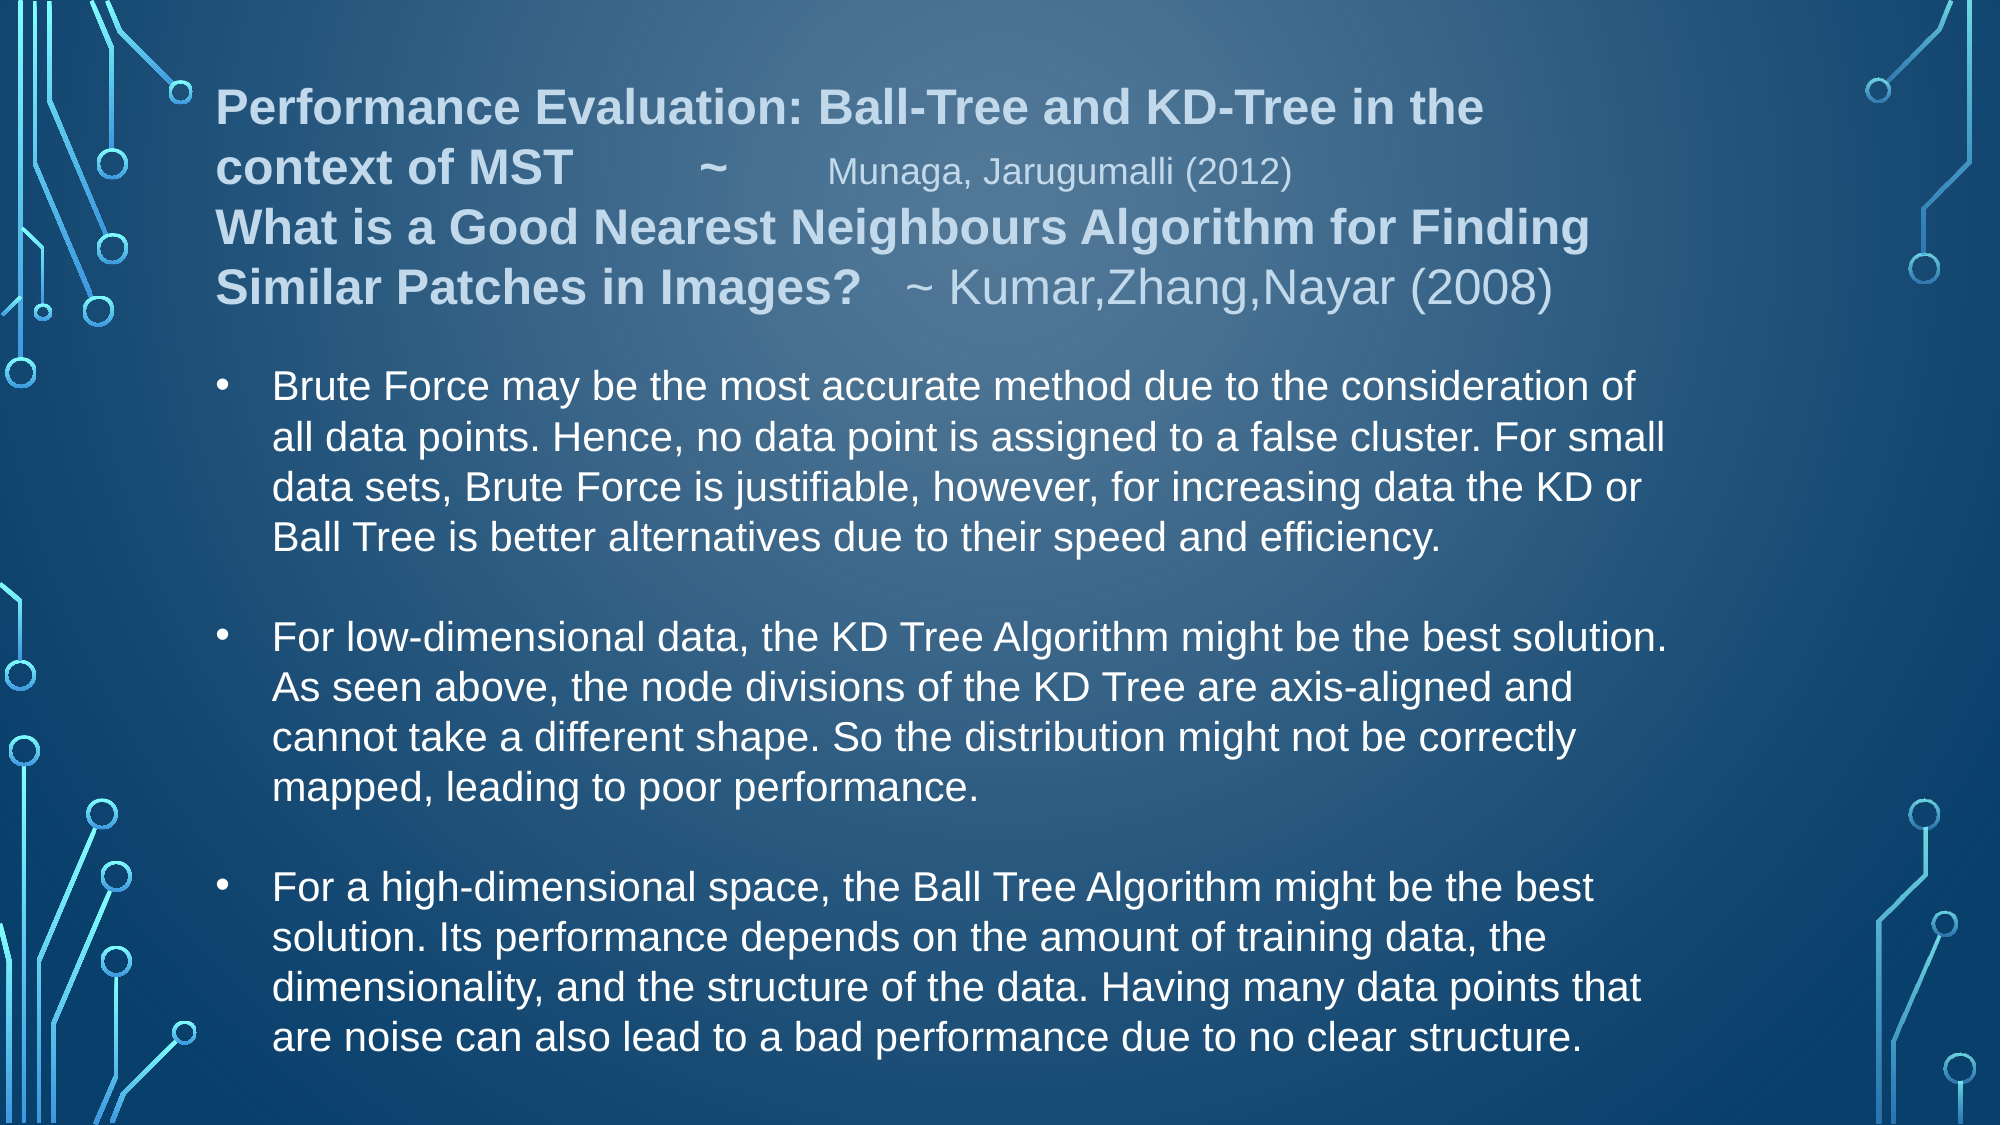

Performance Evaluation: Ball-Tree and KD-Tree in the context of MST         ~       Munaga, Jarugumalli (2012)
What is a Good Nearest Neighbours Algorithm for Finding Similar Patches in Images?   ~ Kumar,Zhang,Nayar (2008)

Brute Force may be the most accurate method due to the consideration of all data points. Hence, no data point is assigned to a false cluster. For small data sets, Brute Force is justifiable, however, for increasing data the KD or Ball Tree is better alternatives due to their speed and efficiency.

For low-dimensional data, the KD Tree Algorithm might be the best solution. As seen above, the node divisions of the KD Tree are axis-aligned and cannot take a different shape. So the distribution might not be correctly mapped, leading to poor performance.

For a high-dimensional space, the Ball Tree Algorithm might be the best solution. Its performance depends on the amount of training data, the dimensionality, and the structure of the data. Having many data points that are noise can also lead to a bad performance due to no clear structure.